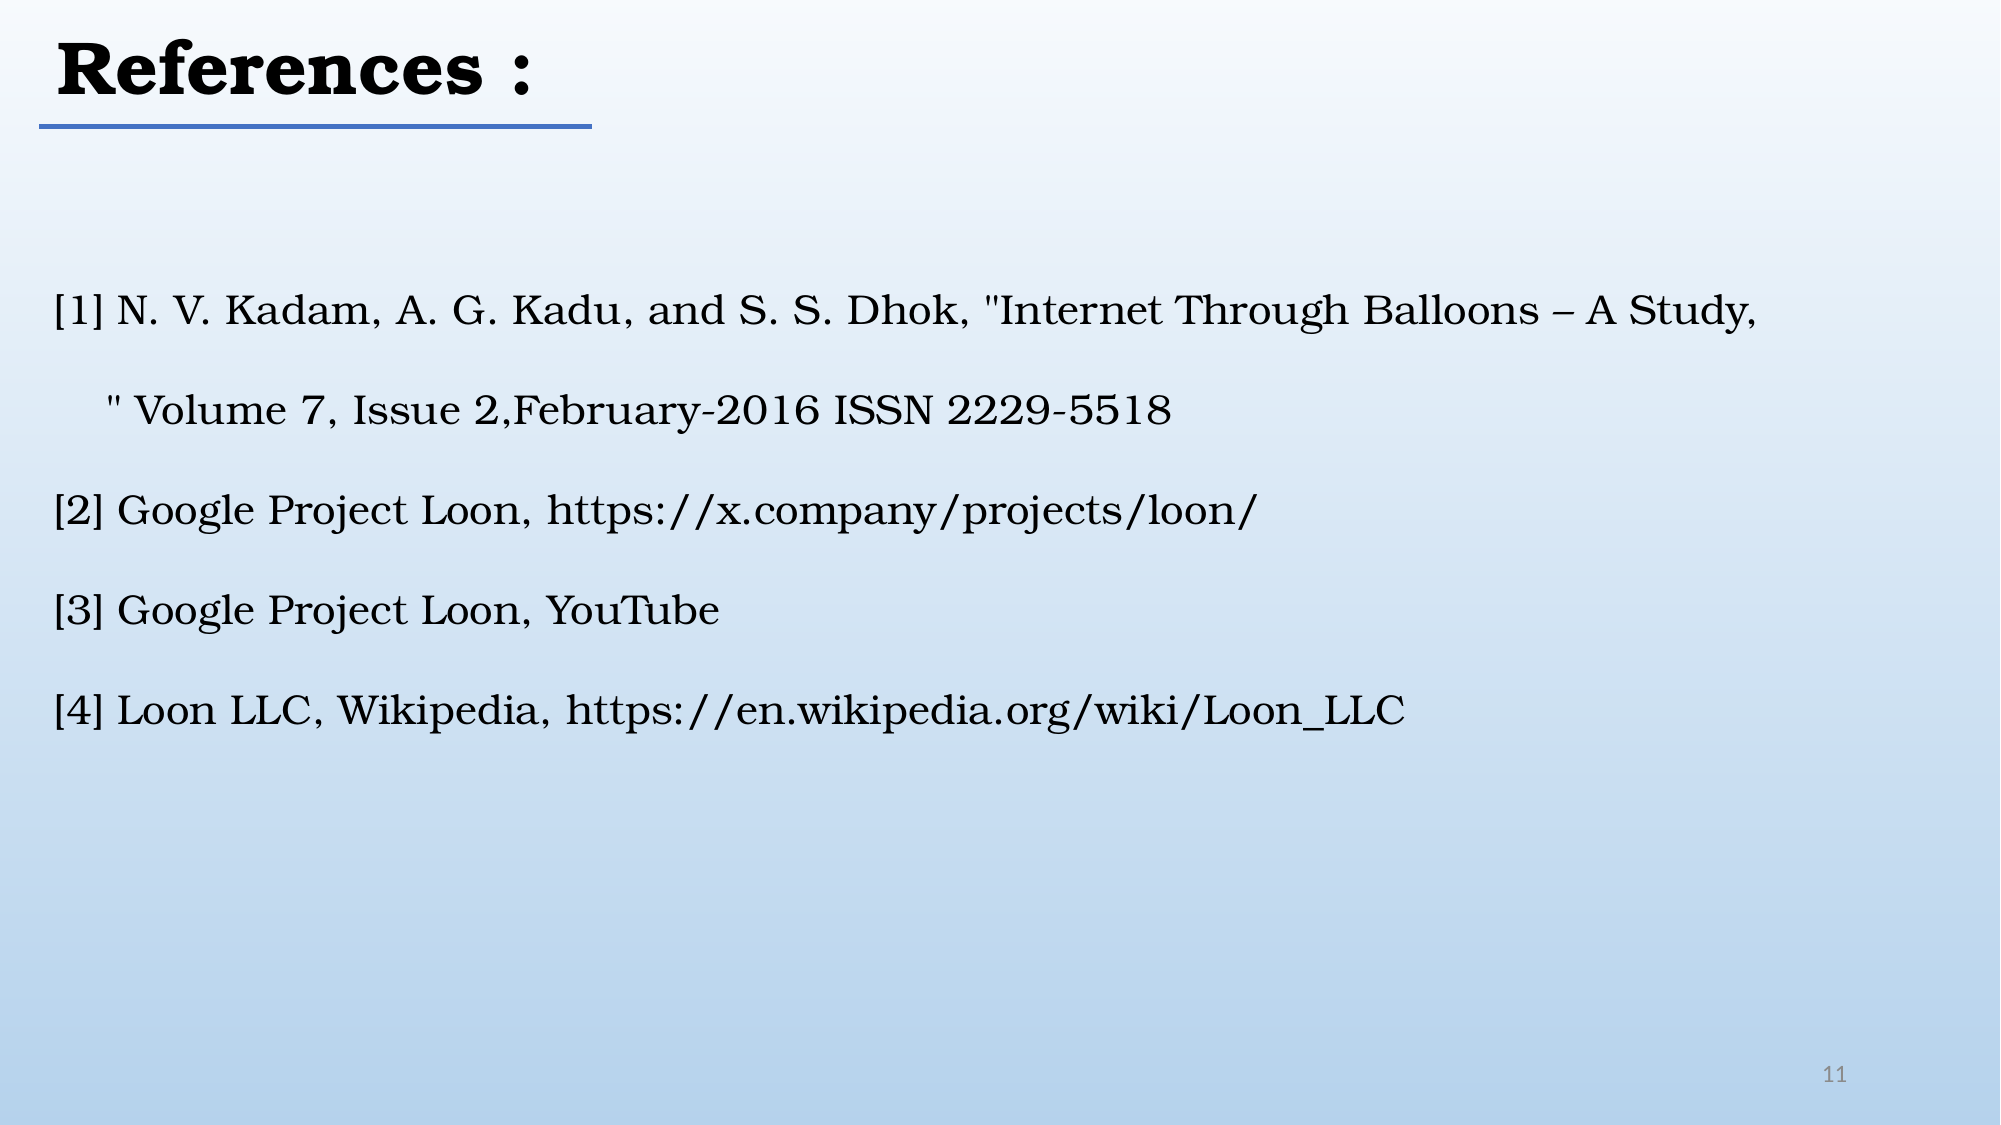

References :
[1] N. V. Kadam, A. G. Kadu, and S. S. Dhok, "Internet Through Balloons – A Study,
    " Volume 7, Issue 2,February-2016 ISSN 2229-5518
[2] Google Project Loon, https://x.company/projects/loon/
[3] Google Project Loon, YouTube
[4] Loon LLC, Wikipedia, https://en.wikipedia.org/wiki/Loon_LLC
11